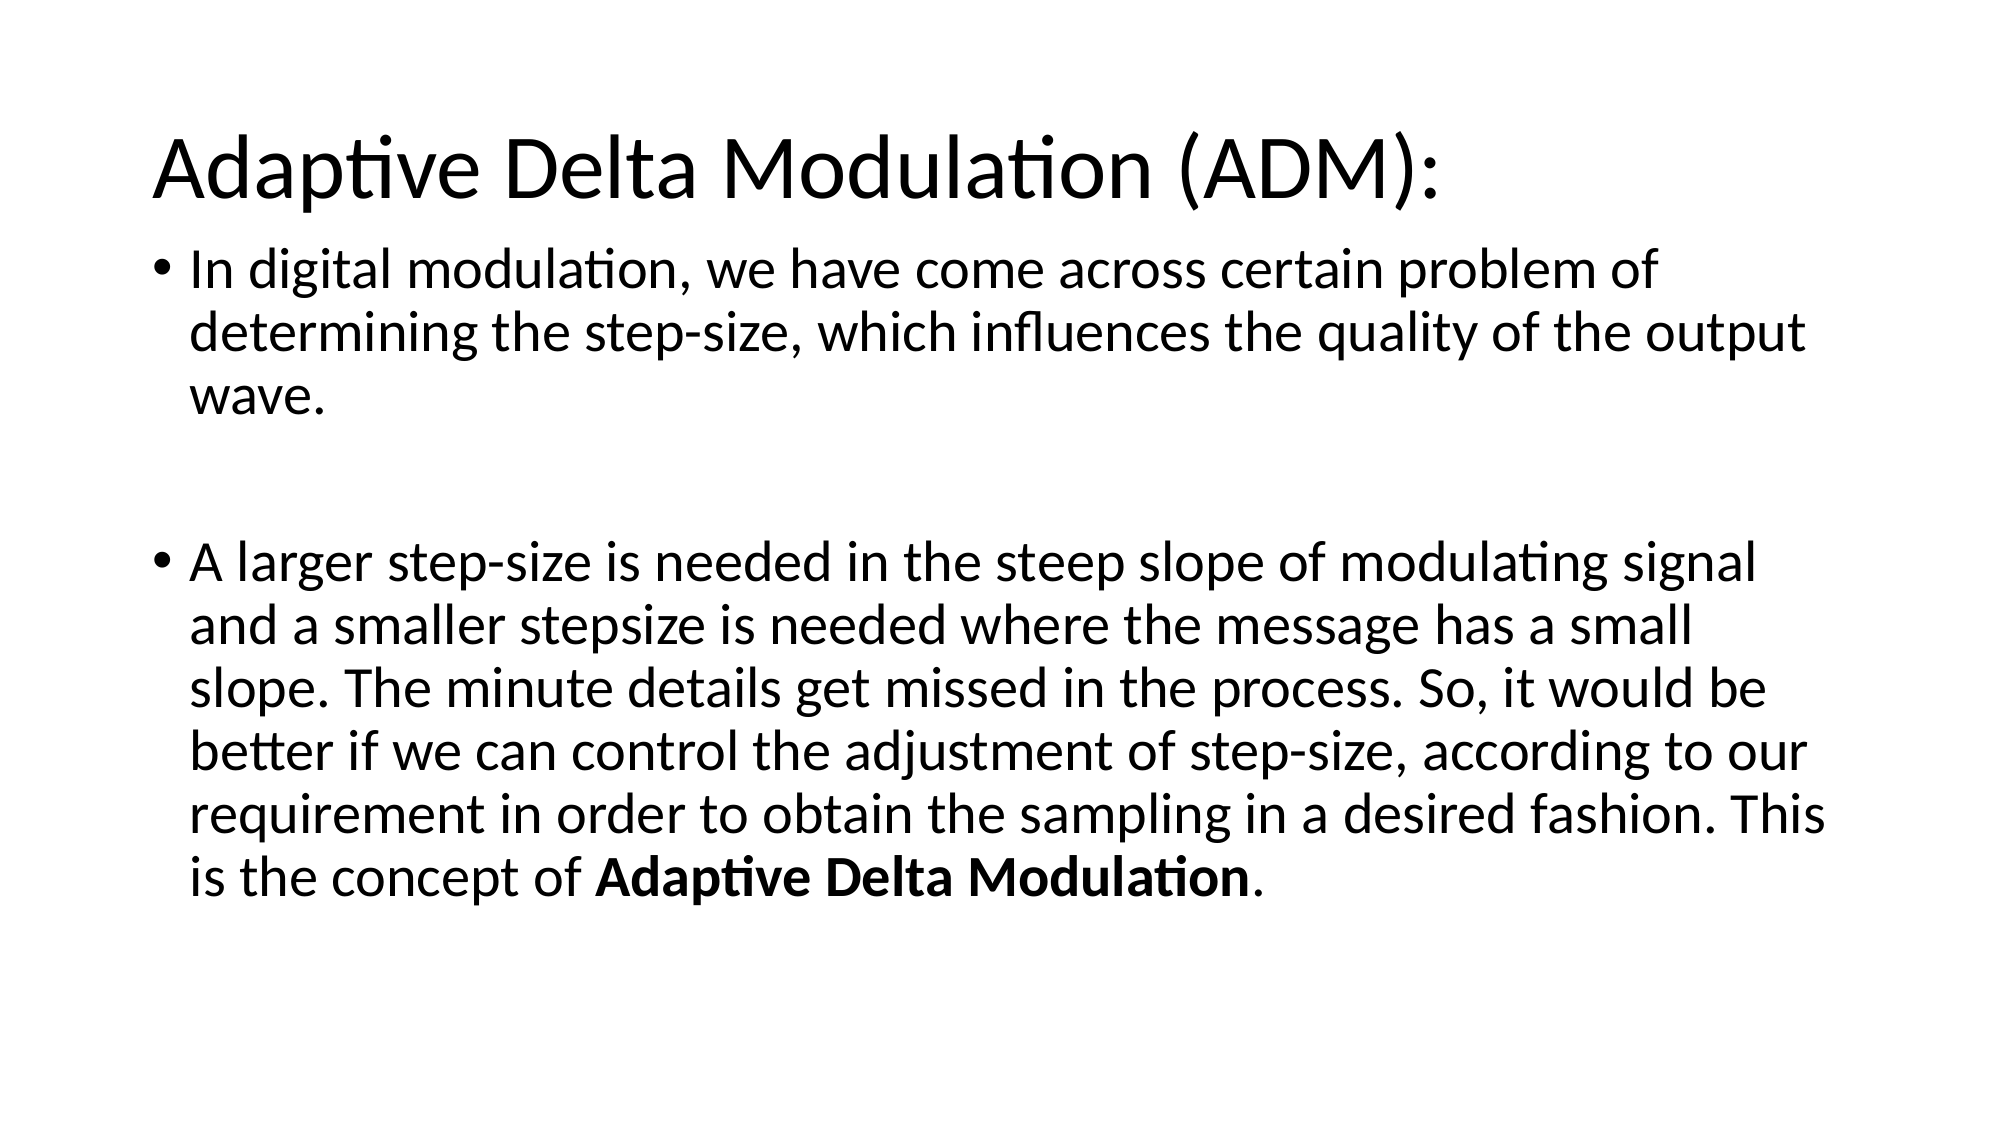

# Adaptive Delta Modulation (ADM):
In digital modulation, we have come across certain problem of determining the step-size, which influences the quality of the output wave.

A larger step-size is needed in the steep slope of modulating signal and a smaller stepsize is needed where the message has a small slope. The minute details get missed in the process. So, it would be better if we can control the adjustment of step-size, according to our requirement in order to obtain the sampling in a desired fashion. This is the concept of Adaptive Delta Modulation.